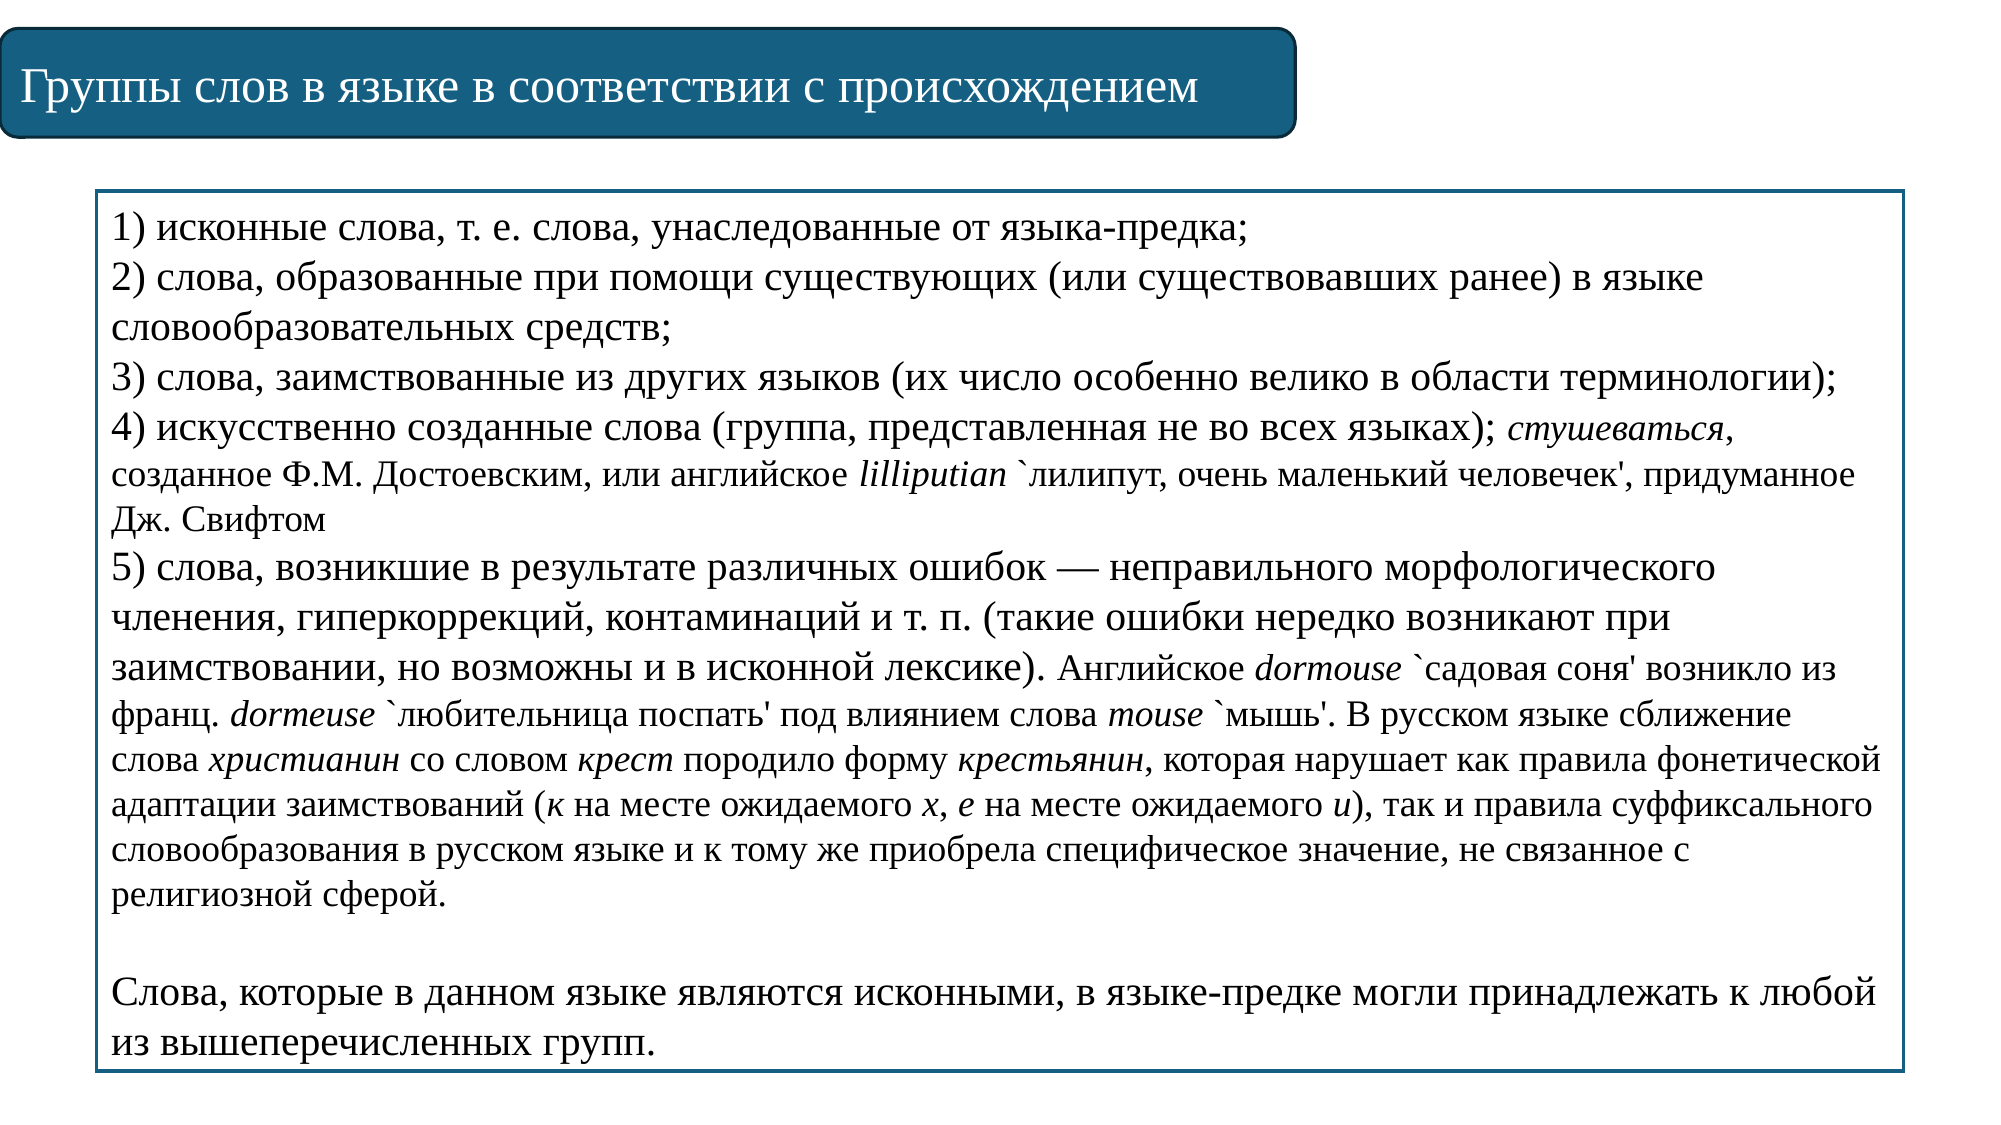

Группы слов в языке в соответствии с происхождением
1) исконные слова, т. е. слова, унаследованные от языка-предка;
2) слова, образованные при помощи существующих (или существовавших ранее) в языке словообразовательных средств;
3) слова, заимствованные из других языков (их число особенно велико в области терминологии);
4) искусственно созданные слова (группа, представленная не во всех языках); стушеваться, созданное Ф.М. Достоевским, или английское lilliputian `лилипут, очень маленький человечек', придуманное Дж. Свифтом
5) слова, возникшие в результате различных ошибок — неправильного морфологического членения, гиперкоррекций, контаминаций и т. п. (такие ошибки нередко возникают при заимствовании, но возможны и в исконной лексике). Английское dormouse `садовая соня' возникло из франц. dormeuse `любительница поспать' под влиянием слова mouse `мышь'. В русском языке сближение слова христианин со словом крест породило форму крестьянин, которая нарушает как правила фонетической адаптации заимствований (к на месте ожидаемого х, е на месте ожидаемого и), так и правила суффиксального словообразования в русском языке и к тому же приобрела специфическое значение, не связанное с религиозной сферой.

Слова, которые в данном языке являются исконными, в языке-предке могли принадлежать к любой из вышеперечисленных групп.